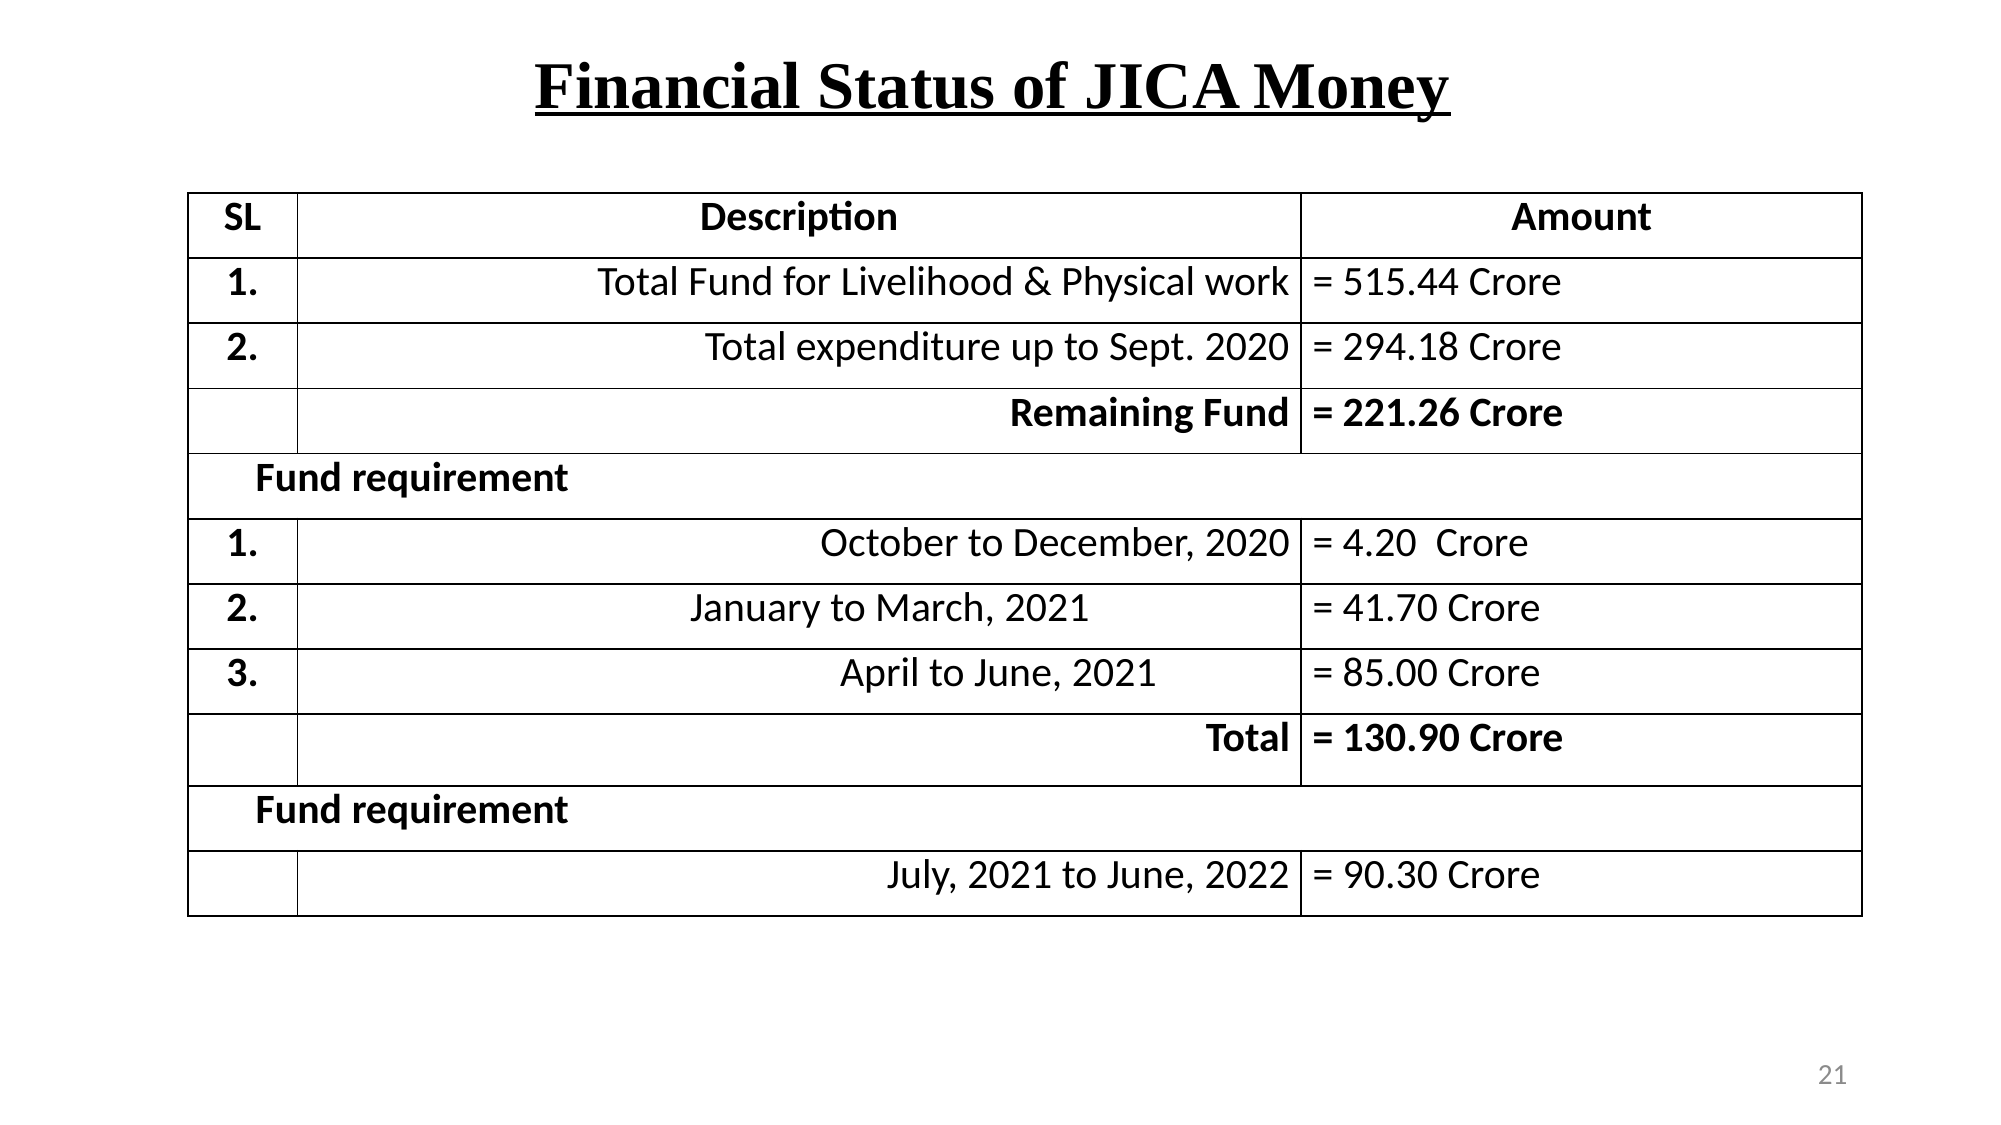

Financial Status of JICA Money
| SL | Description | Amount |
| --- | --- | --- |
| 1. | Total Fund for Livelihood & Physical work | = 515.44 Crore |
| 2. | Total expenditure up to Sept. 2020 | = 294.18 Crore |
|  | Remaining Fund | = 221.26 Crore |
| Fund requirement |  |  |
| 1. | October to December, 2020 | = 4.20 Crore |
| 2. | January to March, 2021 | = 41.70 Crore |
| 3. | April to June, 2021 | = 85.00 Crore |
|  | Total | = 130.90 Crore |
| Fund requirement |  |  |
|  | July, 2021 to June, 2022 | = 90.30 Crore |
21